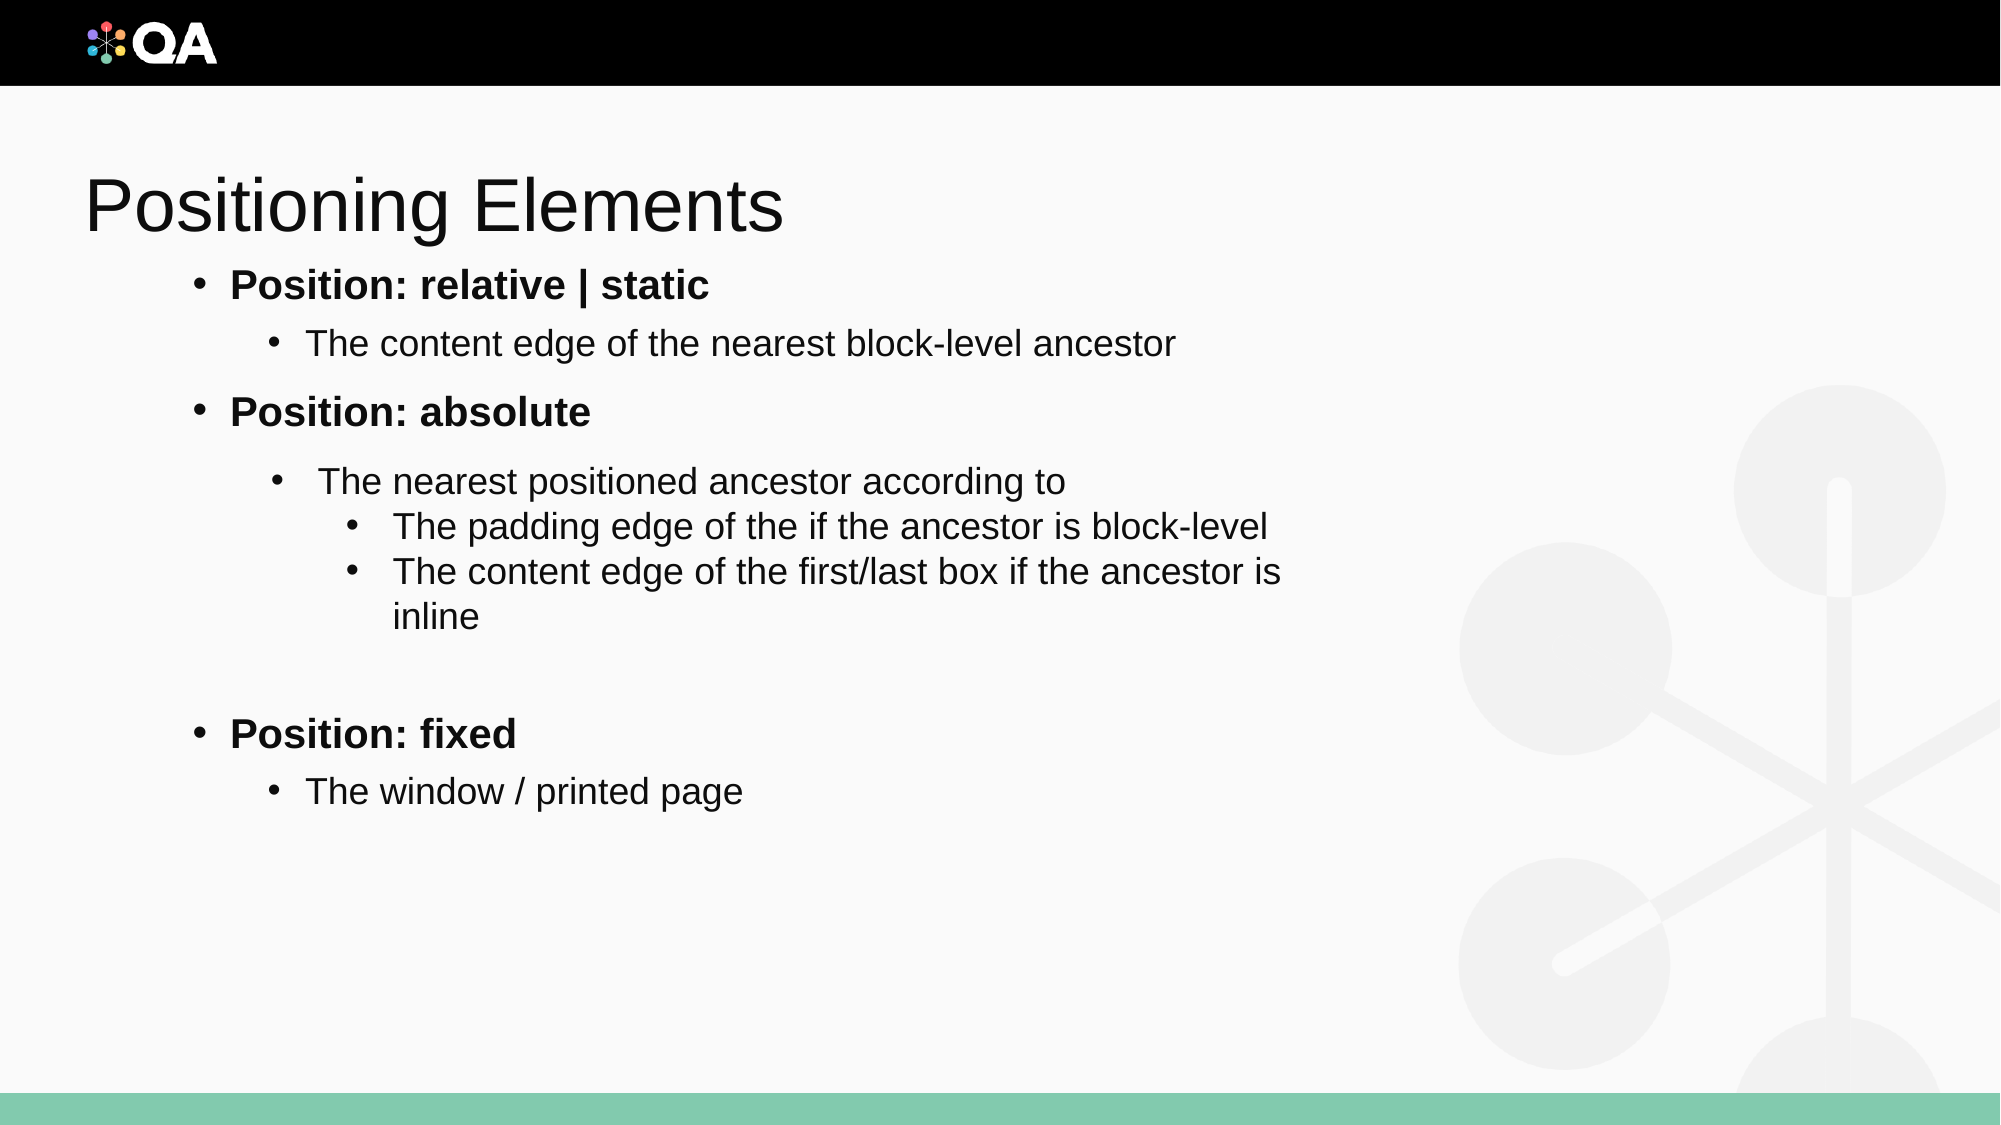

# Positioning Elements
Position: relative | static
The content edge of the nearest block-level ancestor
Position: absolute

Position: fixed
The window / printed page

The nearest positioned ancestor according to
The padding edge of the if the ancestor is block-level
The content edge of the first/last box if the ancestor is inline